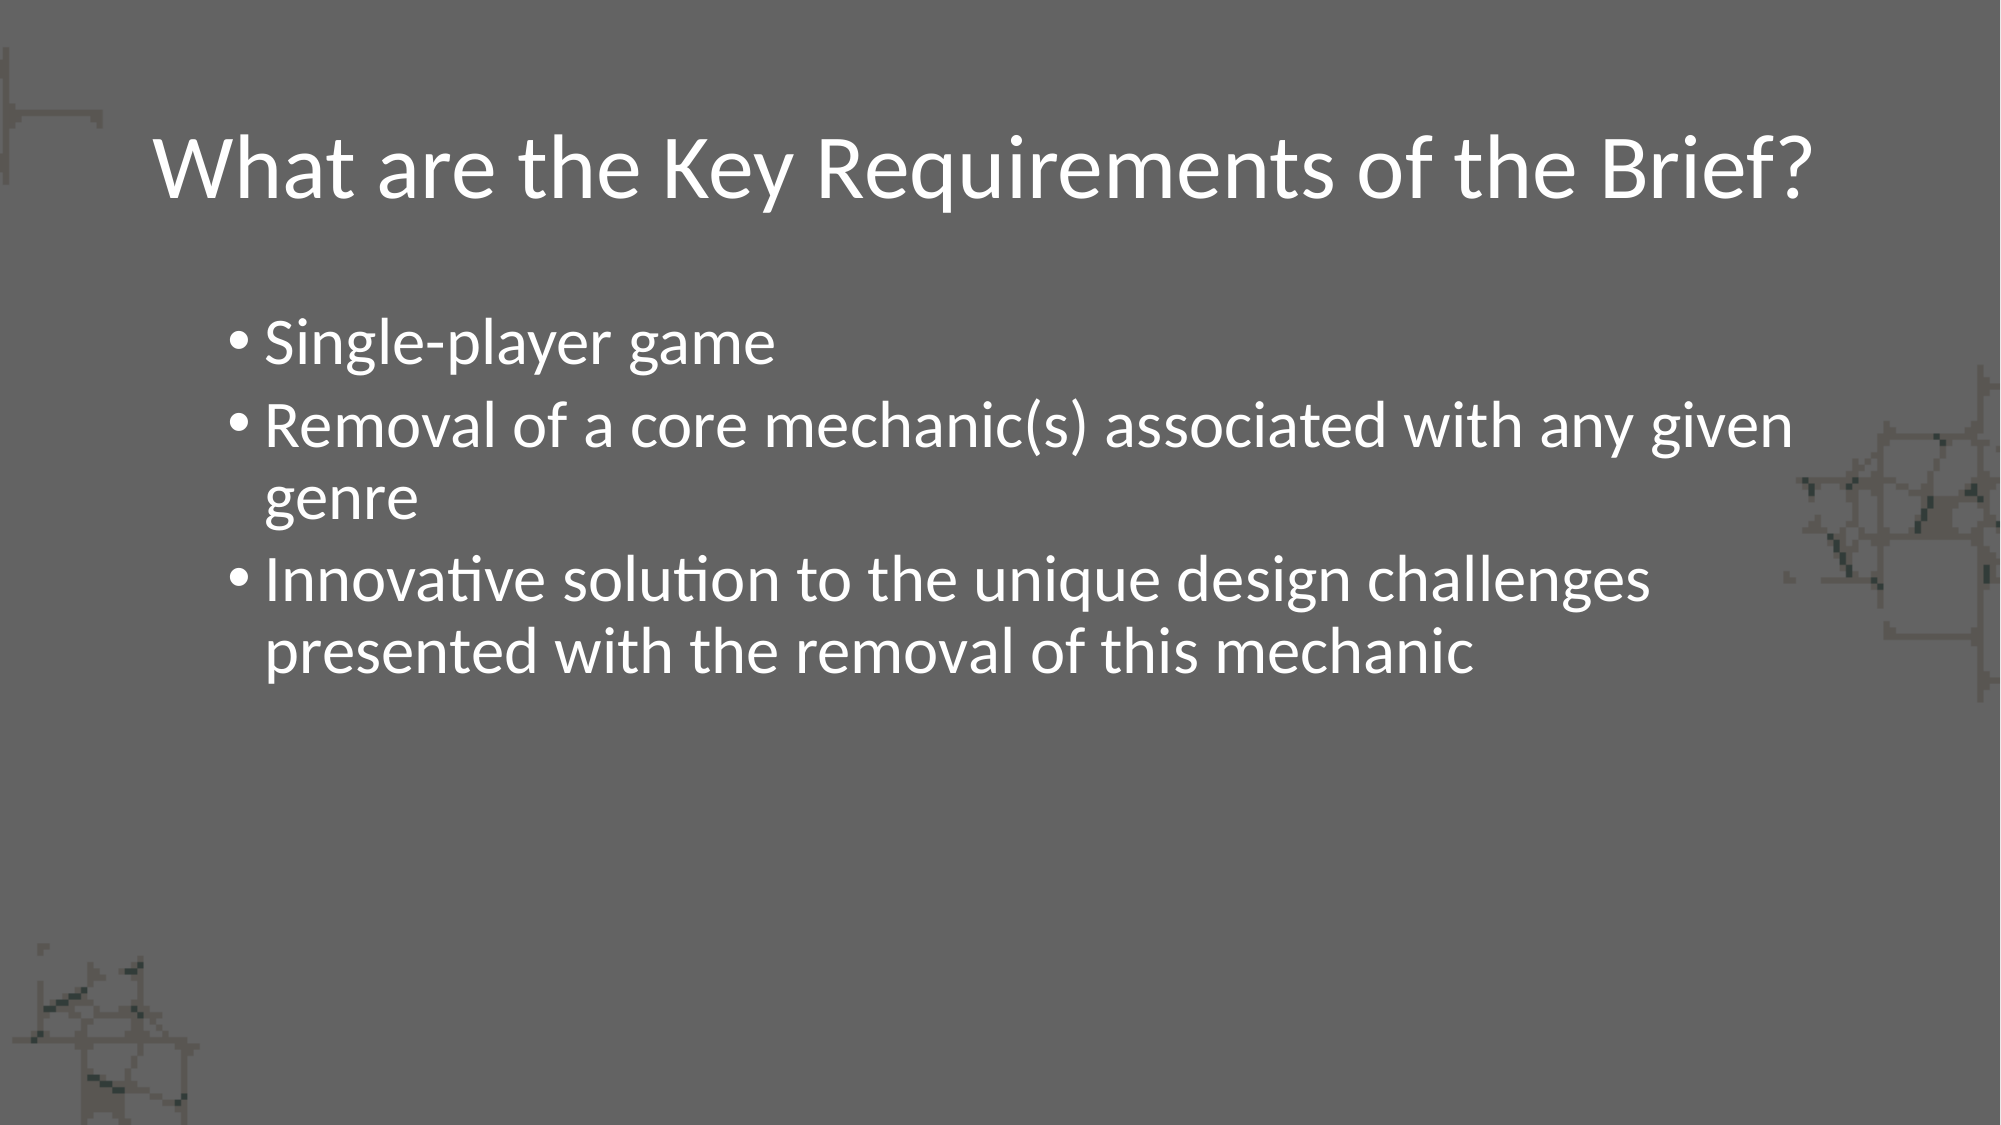

# What are the Key Requirements of the Brief?
Single-player game
Removal of a core mechanic(s) associated with any given genre
Innovative solution to the unique design challenges presented with the removal of this mechanic